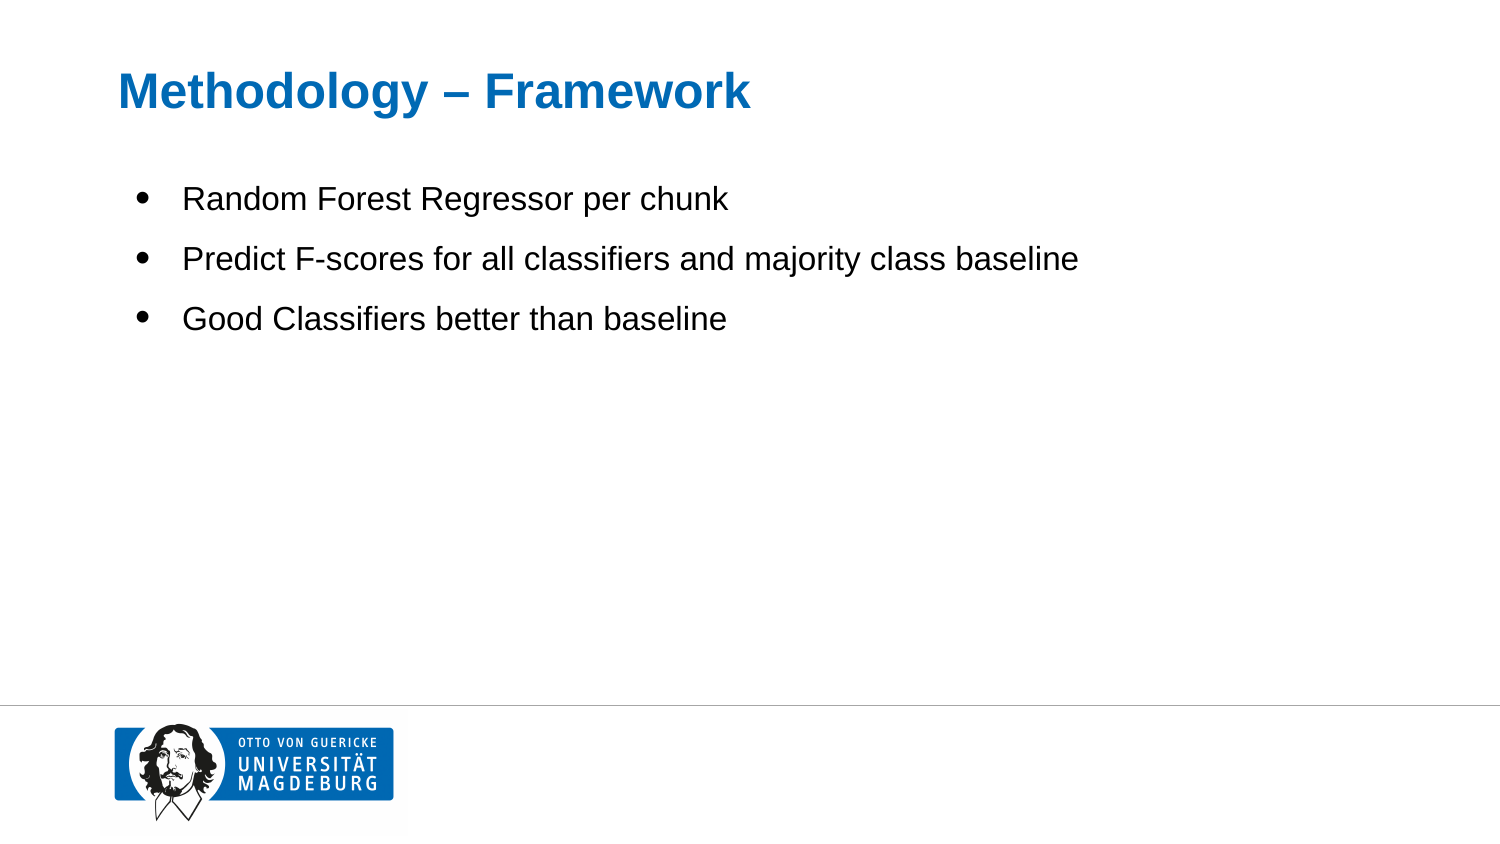

# Methodology – Framework
Random Forest Regressor per chunk
Predict F-scores for all classifiers and majority class baseline
Good Classifiers better than baseline